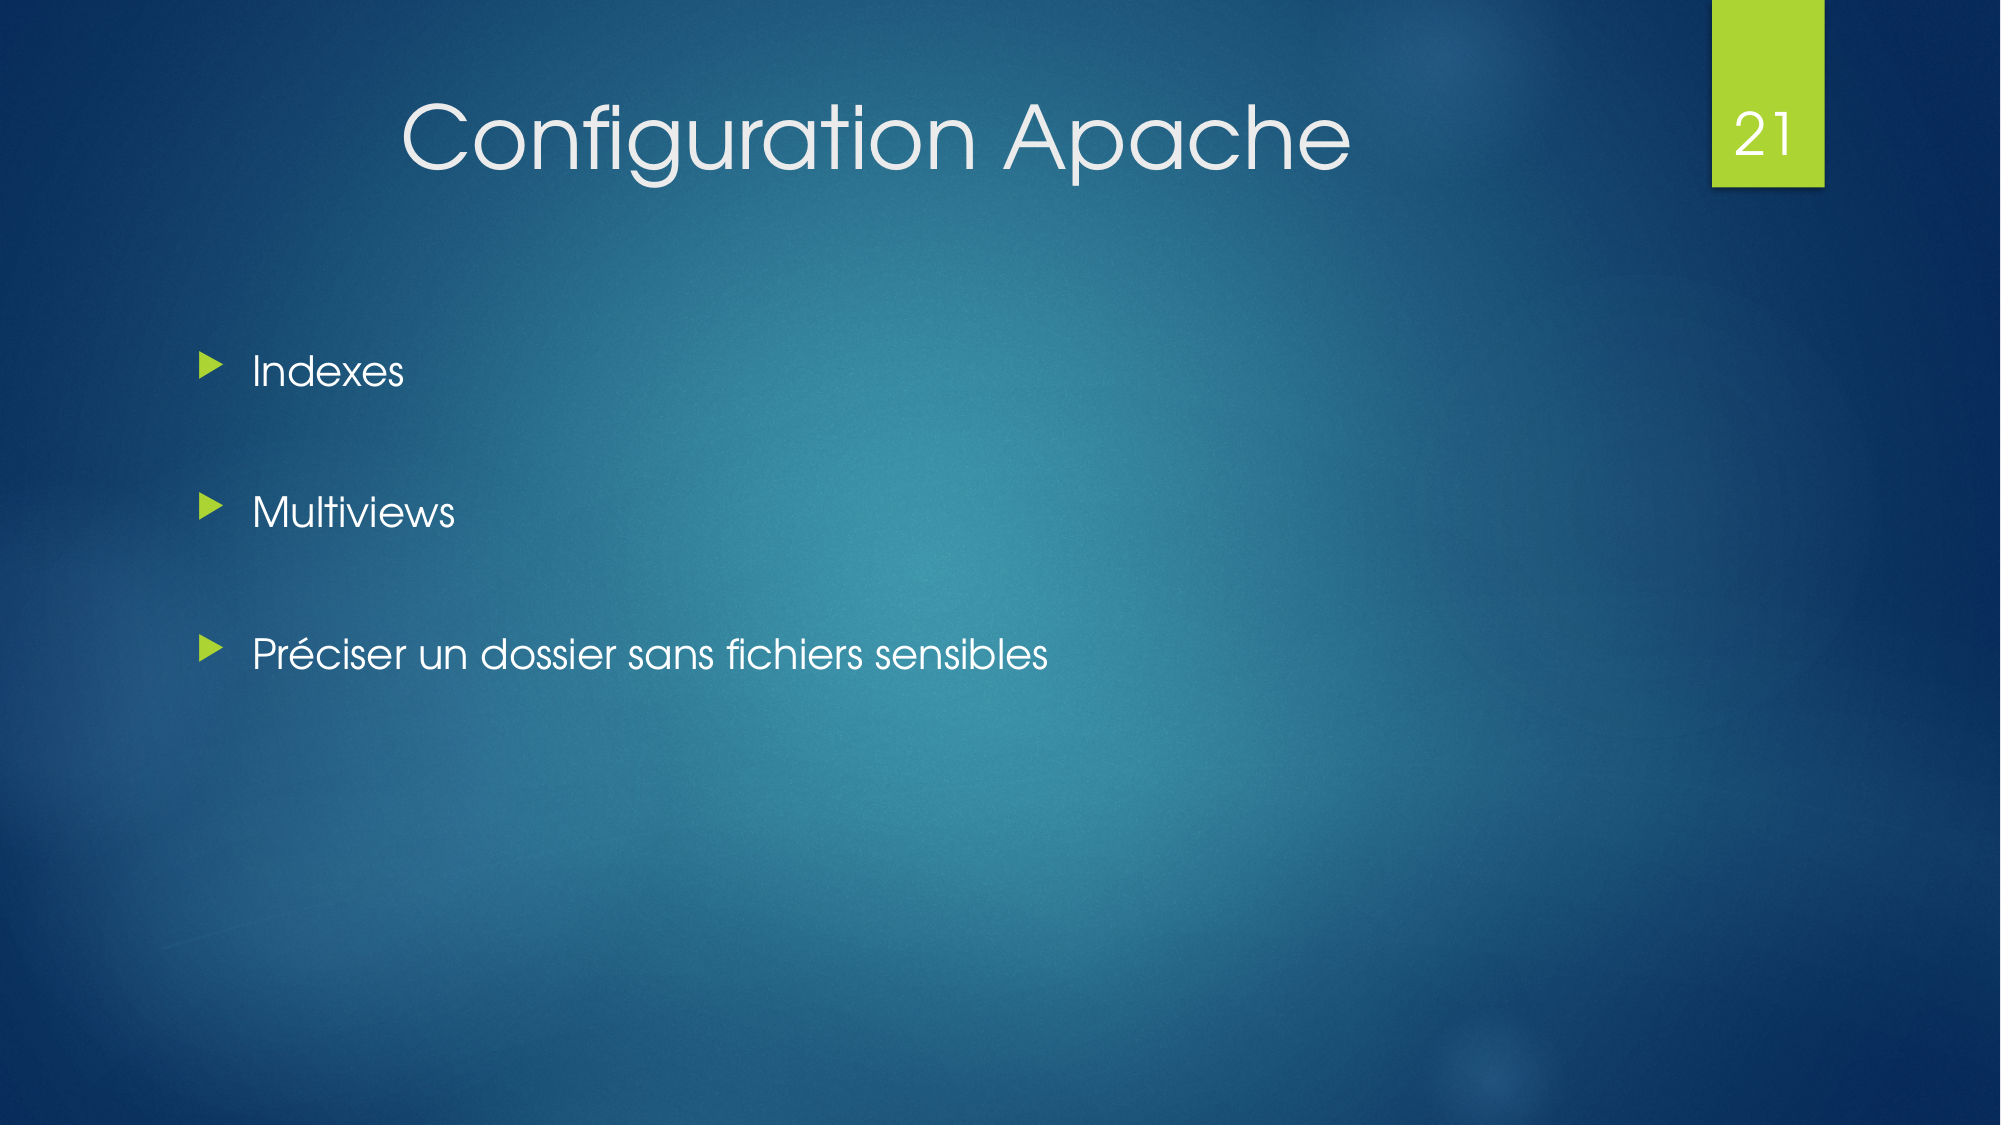

21
# Configuration Apache
Indexes

Multiviews

Préciser un dossier sans fichiers sensibles